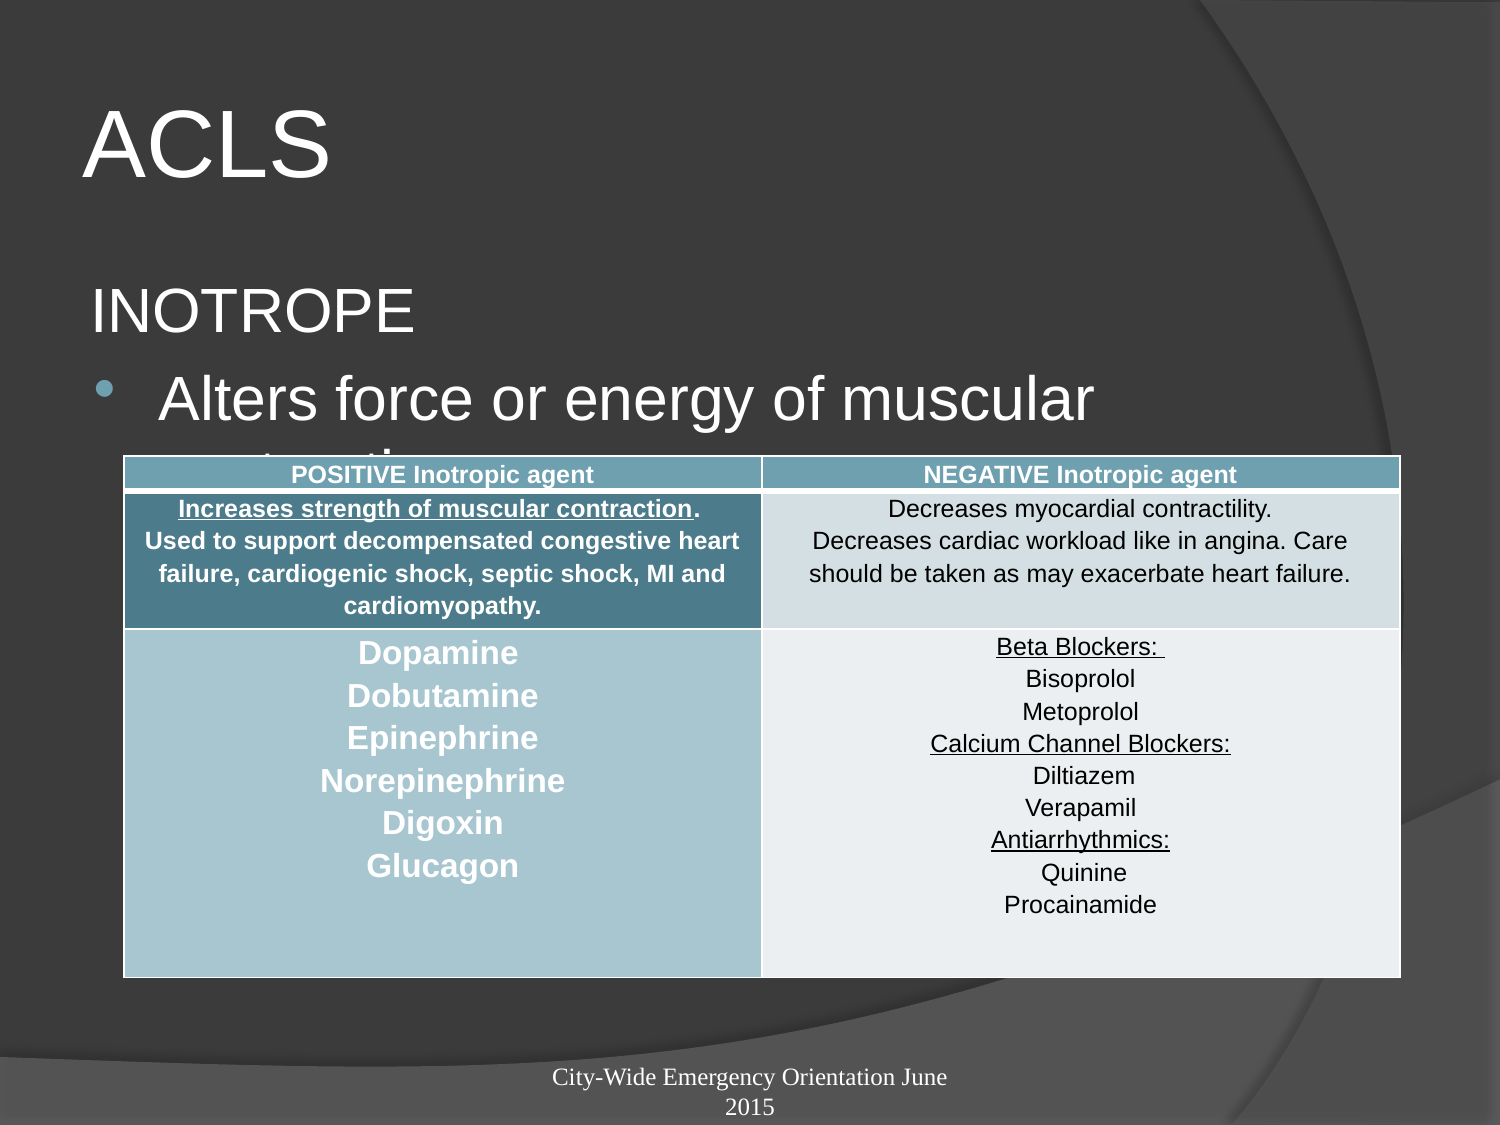

# ACLS
INOTROPE
Alters force or energy of muscular contractions

| POSITIVE Inotropic agent | NEGATIVE Inotropic agent |
| --- | --- |
| Increases strength of muscular contraction. Used to support decompensated congestive heart failure, cardiogenic shock, septic shock, MI and cardiomyopathy. | Decreases myocardial contractility. Decreases cardiac workload like in angina. Care should be taken as may exacerbate heart failure. |
| Dopamine Dobutamine Epinephrine Norepinephrine Digoxin Glucagon | Beta Blockers: Bisoprolol Metoprolol Calcium Channel Blockers: Diltiazem Verapamil Antiarrhythmics: Quinine Procainamide |
City-Wide Emergency Orientation June 2015